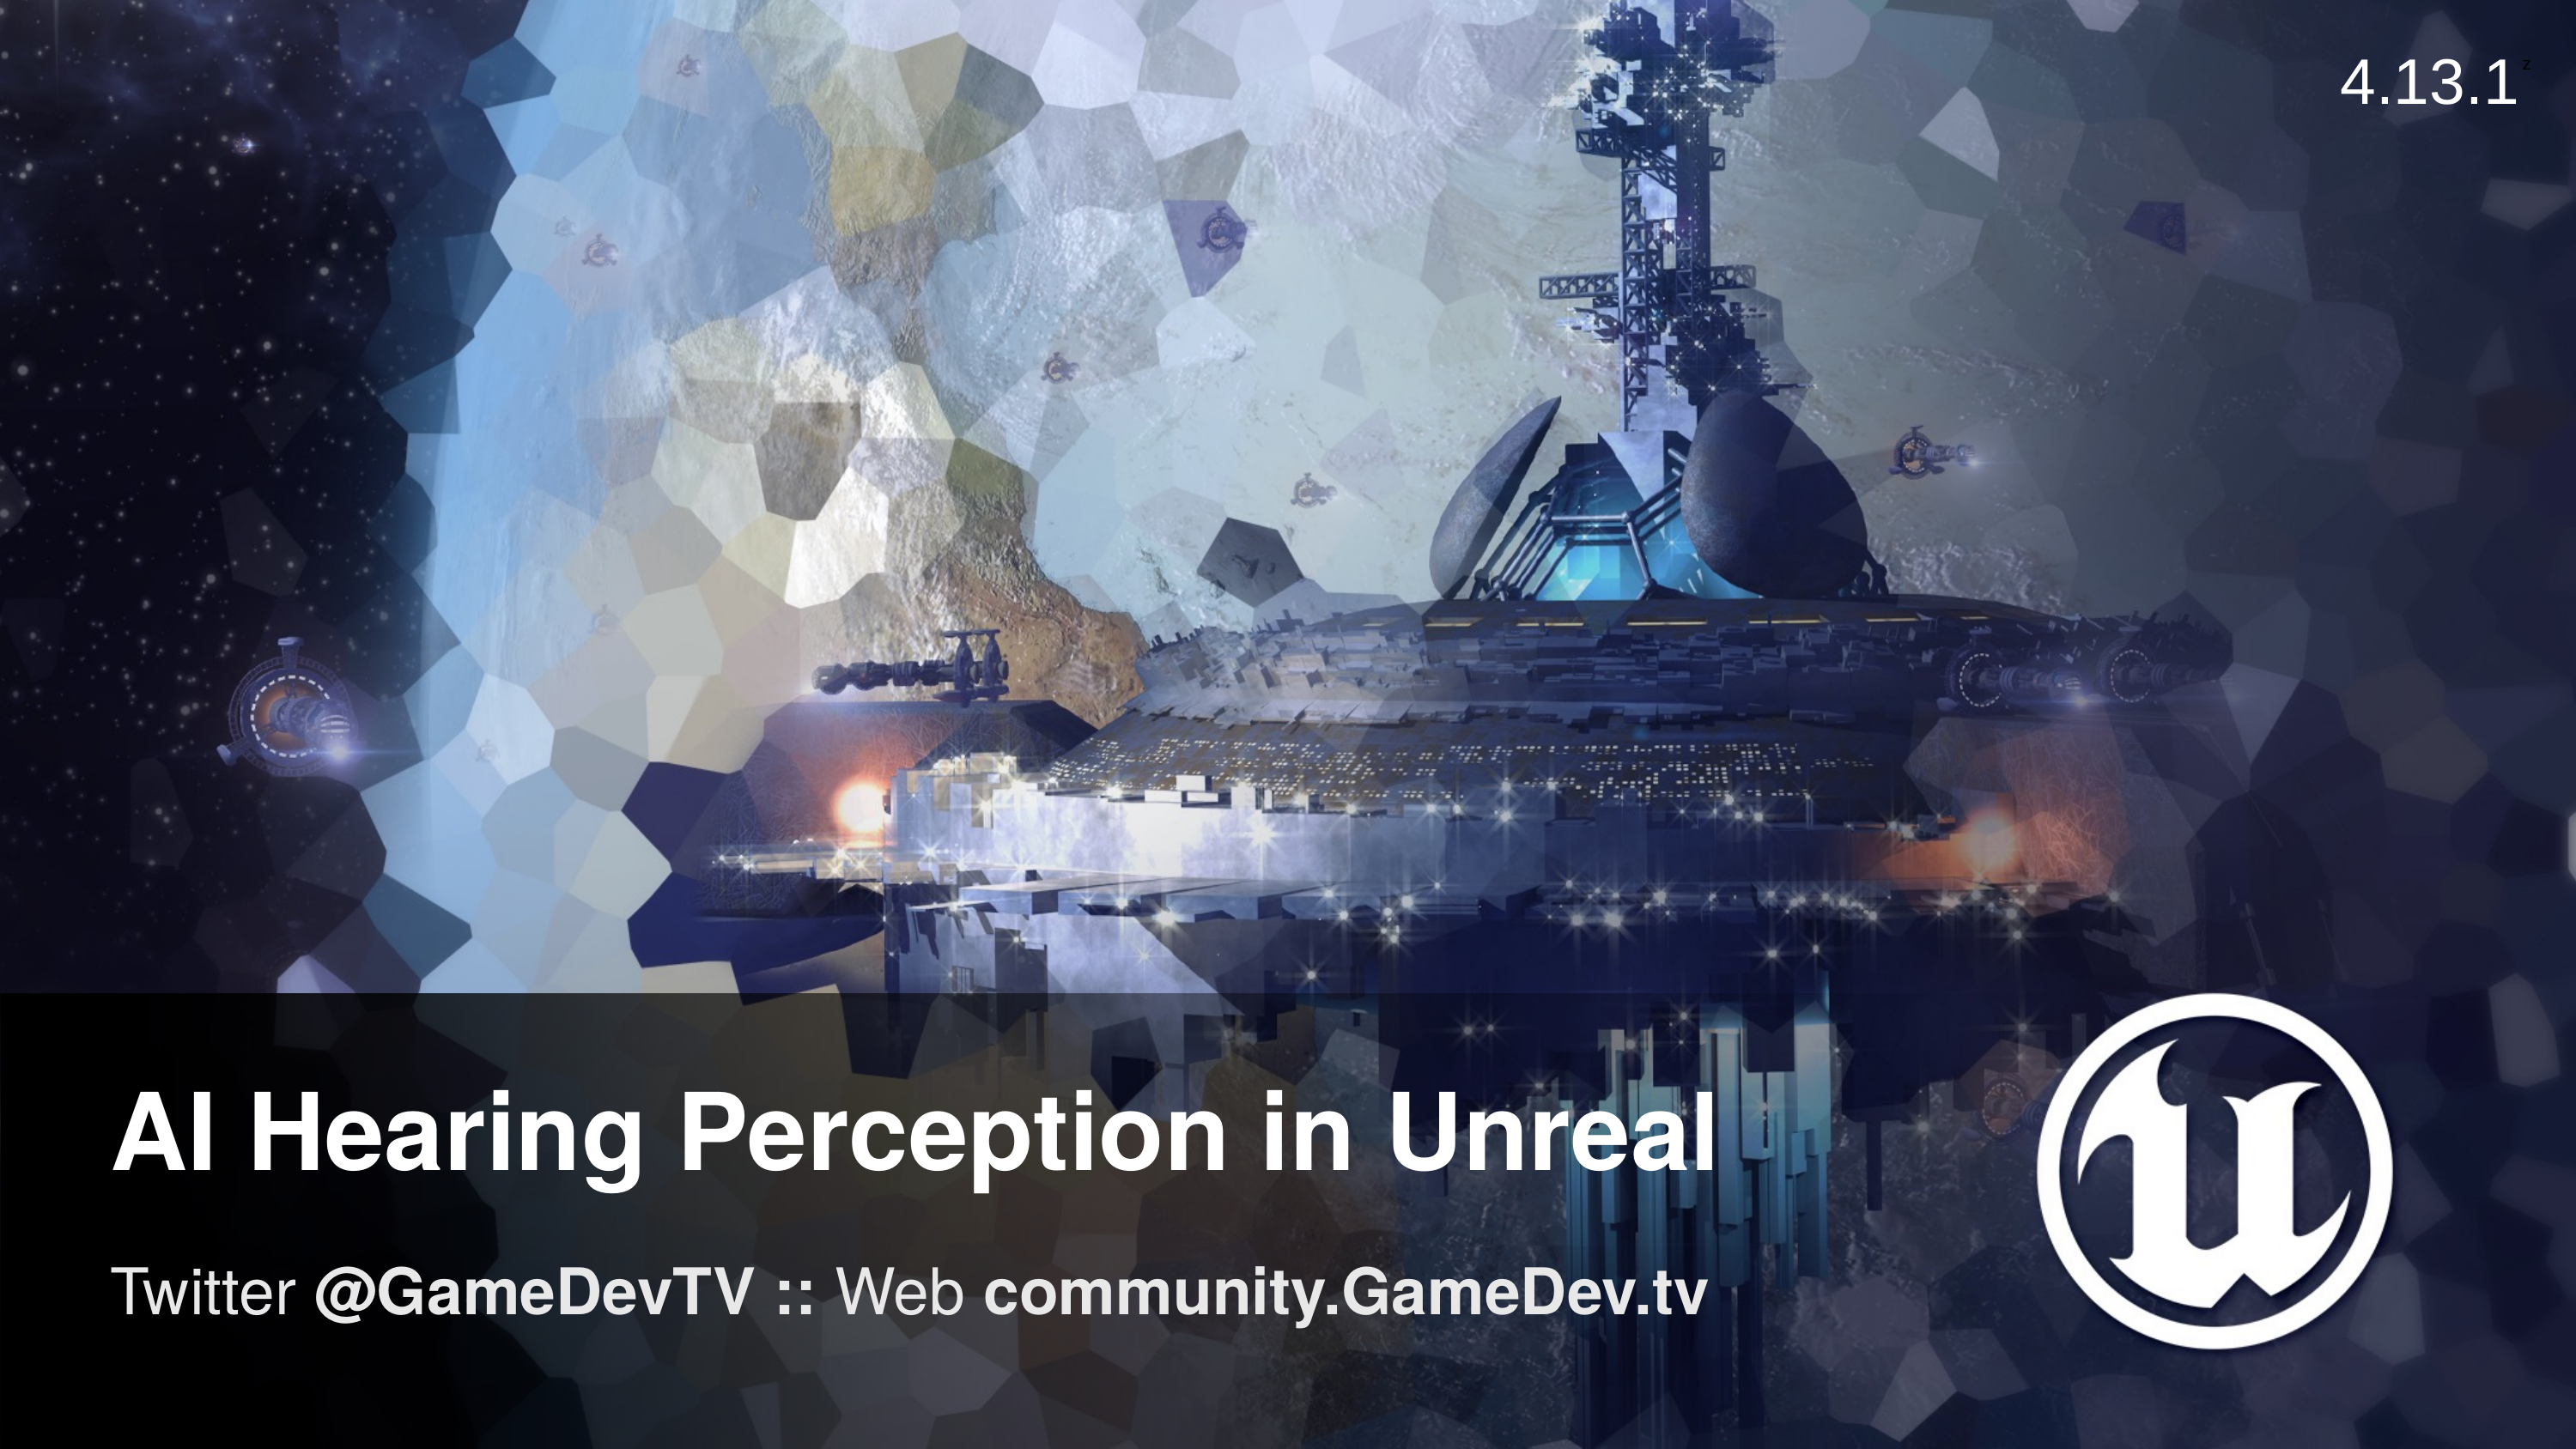

4.13.1
# AI Hearing Perception in Unreal